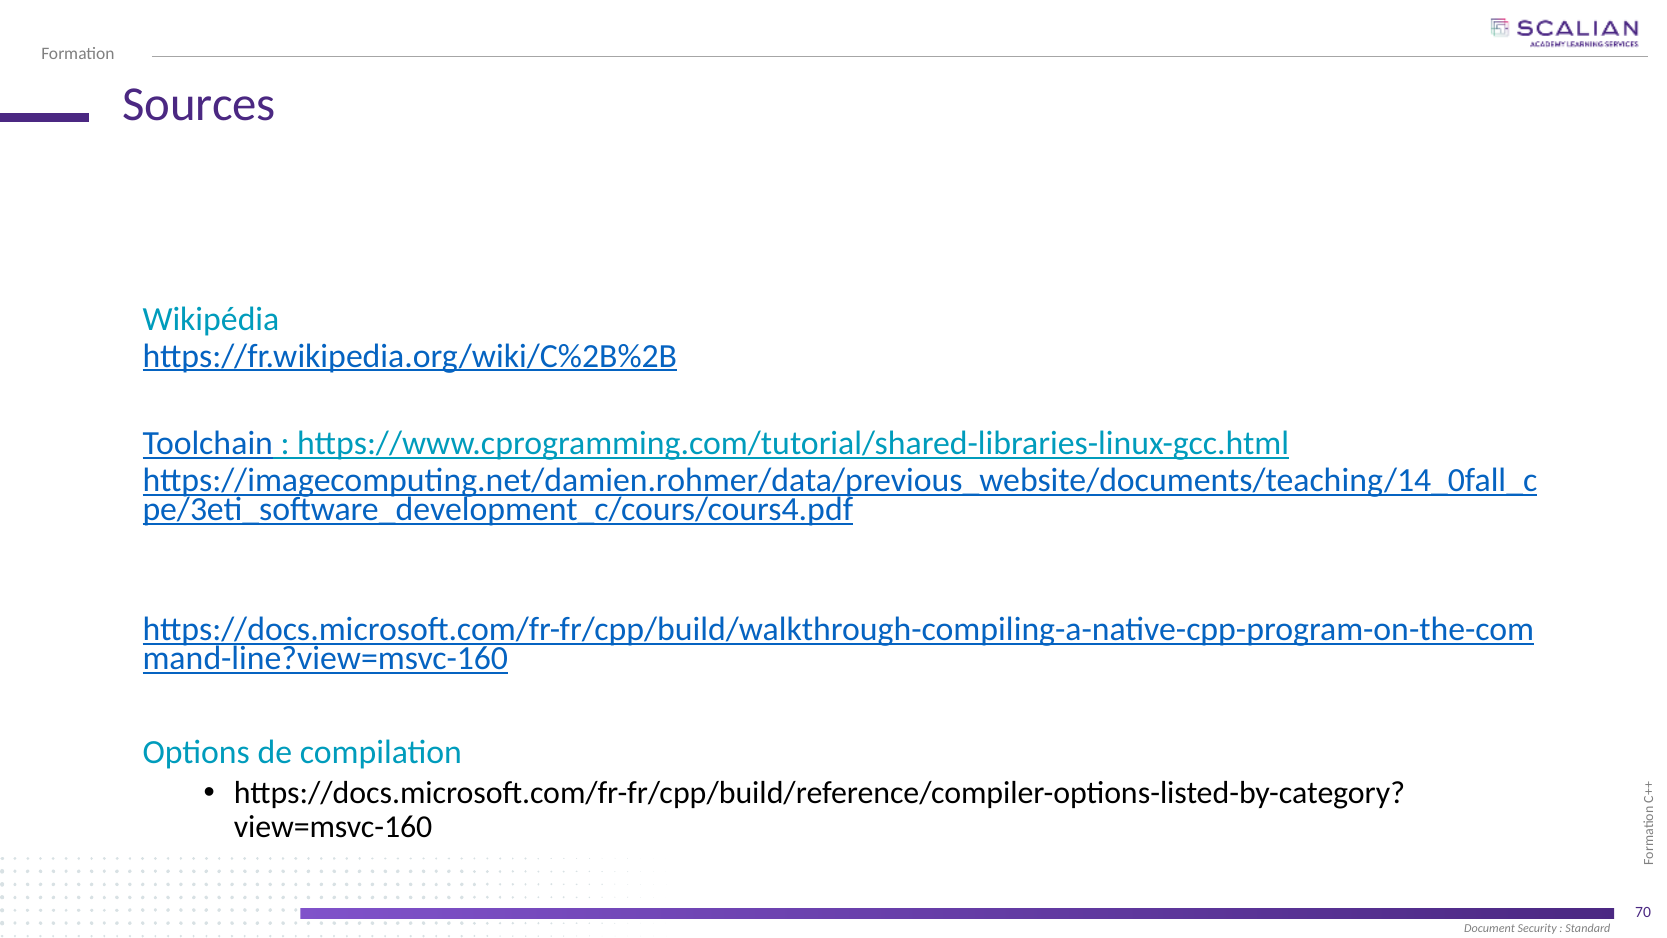

# Sources

Wikipédia
https://fr.wikipedia.org/wiki/C%2B%2B
Toolchain : https://www.cprogramming.com/tutorial/shared-libraries-linux-gcc.html
https://imagecomputing.net/damien.rohmer/data/previous_website/documents/teaching/14_0fall_cpe/3eti_software_development_c/cours/cours4.pdf
https://docs.microsoft.com/fr-fr/cpp/build/walkthrough-compiling-a-native-cpp-program-on-the-command-line?view=msvc-160

Options de compilation
https://docs.microsoft.com/fr-fr/cpp/build/reference/compiler-options-listed-by-category?view=msvc-160